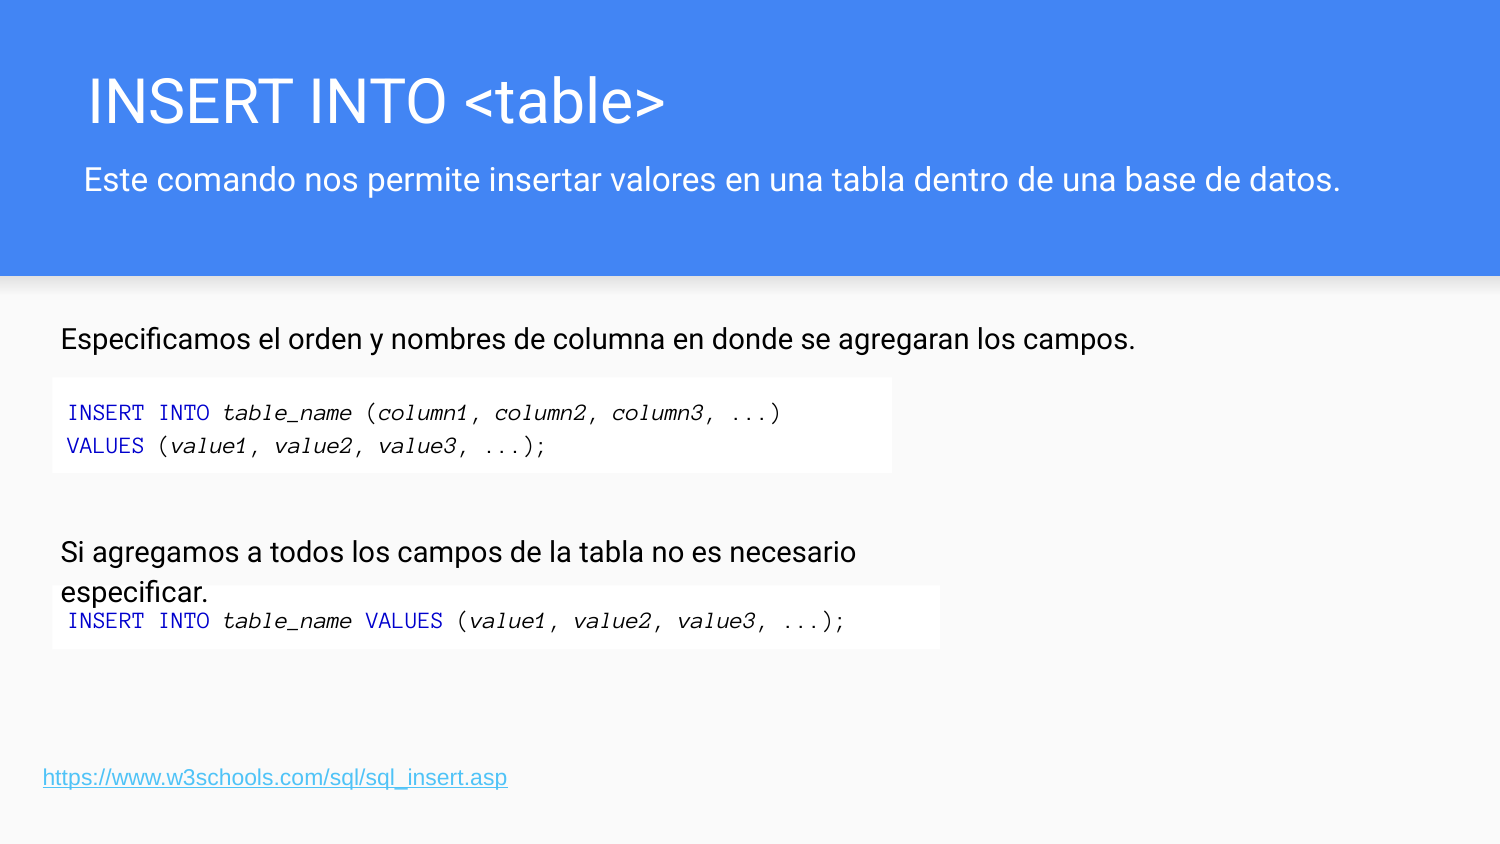

# INSERT INTO <table>
Este comando nos permite insertar valores en una tabla dentro de una base de datos.
Especificamos el orden y nombres de columna en donde se agregaran los campos.
INSERT INTO table_name (column1, column2, column3, ...)
VALUES (value1, value2, value3, ...);
Si agregamos a todos los campos de la tabla no es necesario especificar.
INSERT INTO table_name VALUES (value1, value2, value3, ...);
https://www.w3schools.com/sql/sql_insert.asp